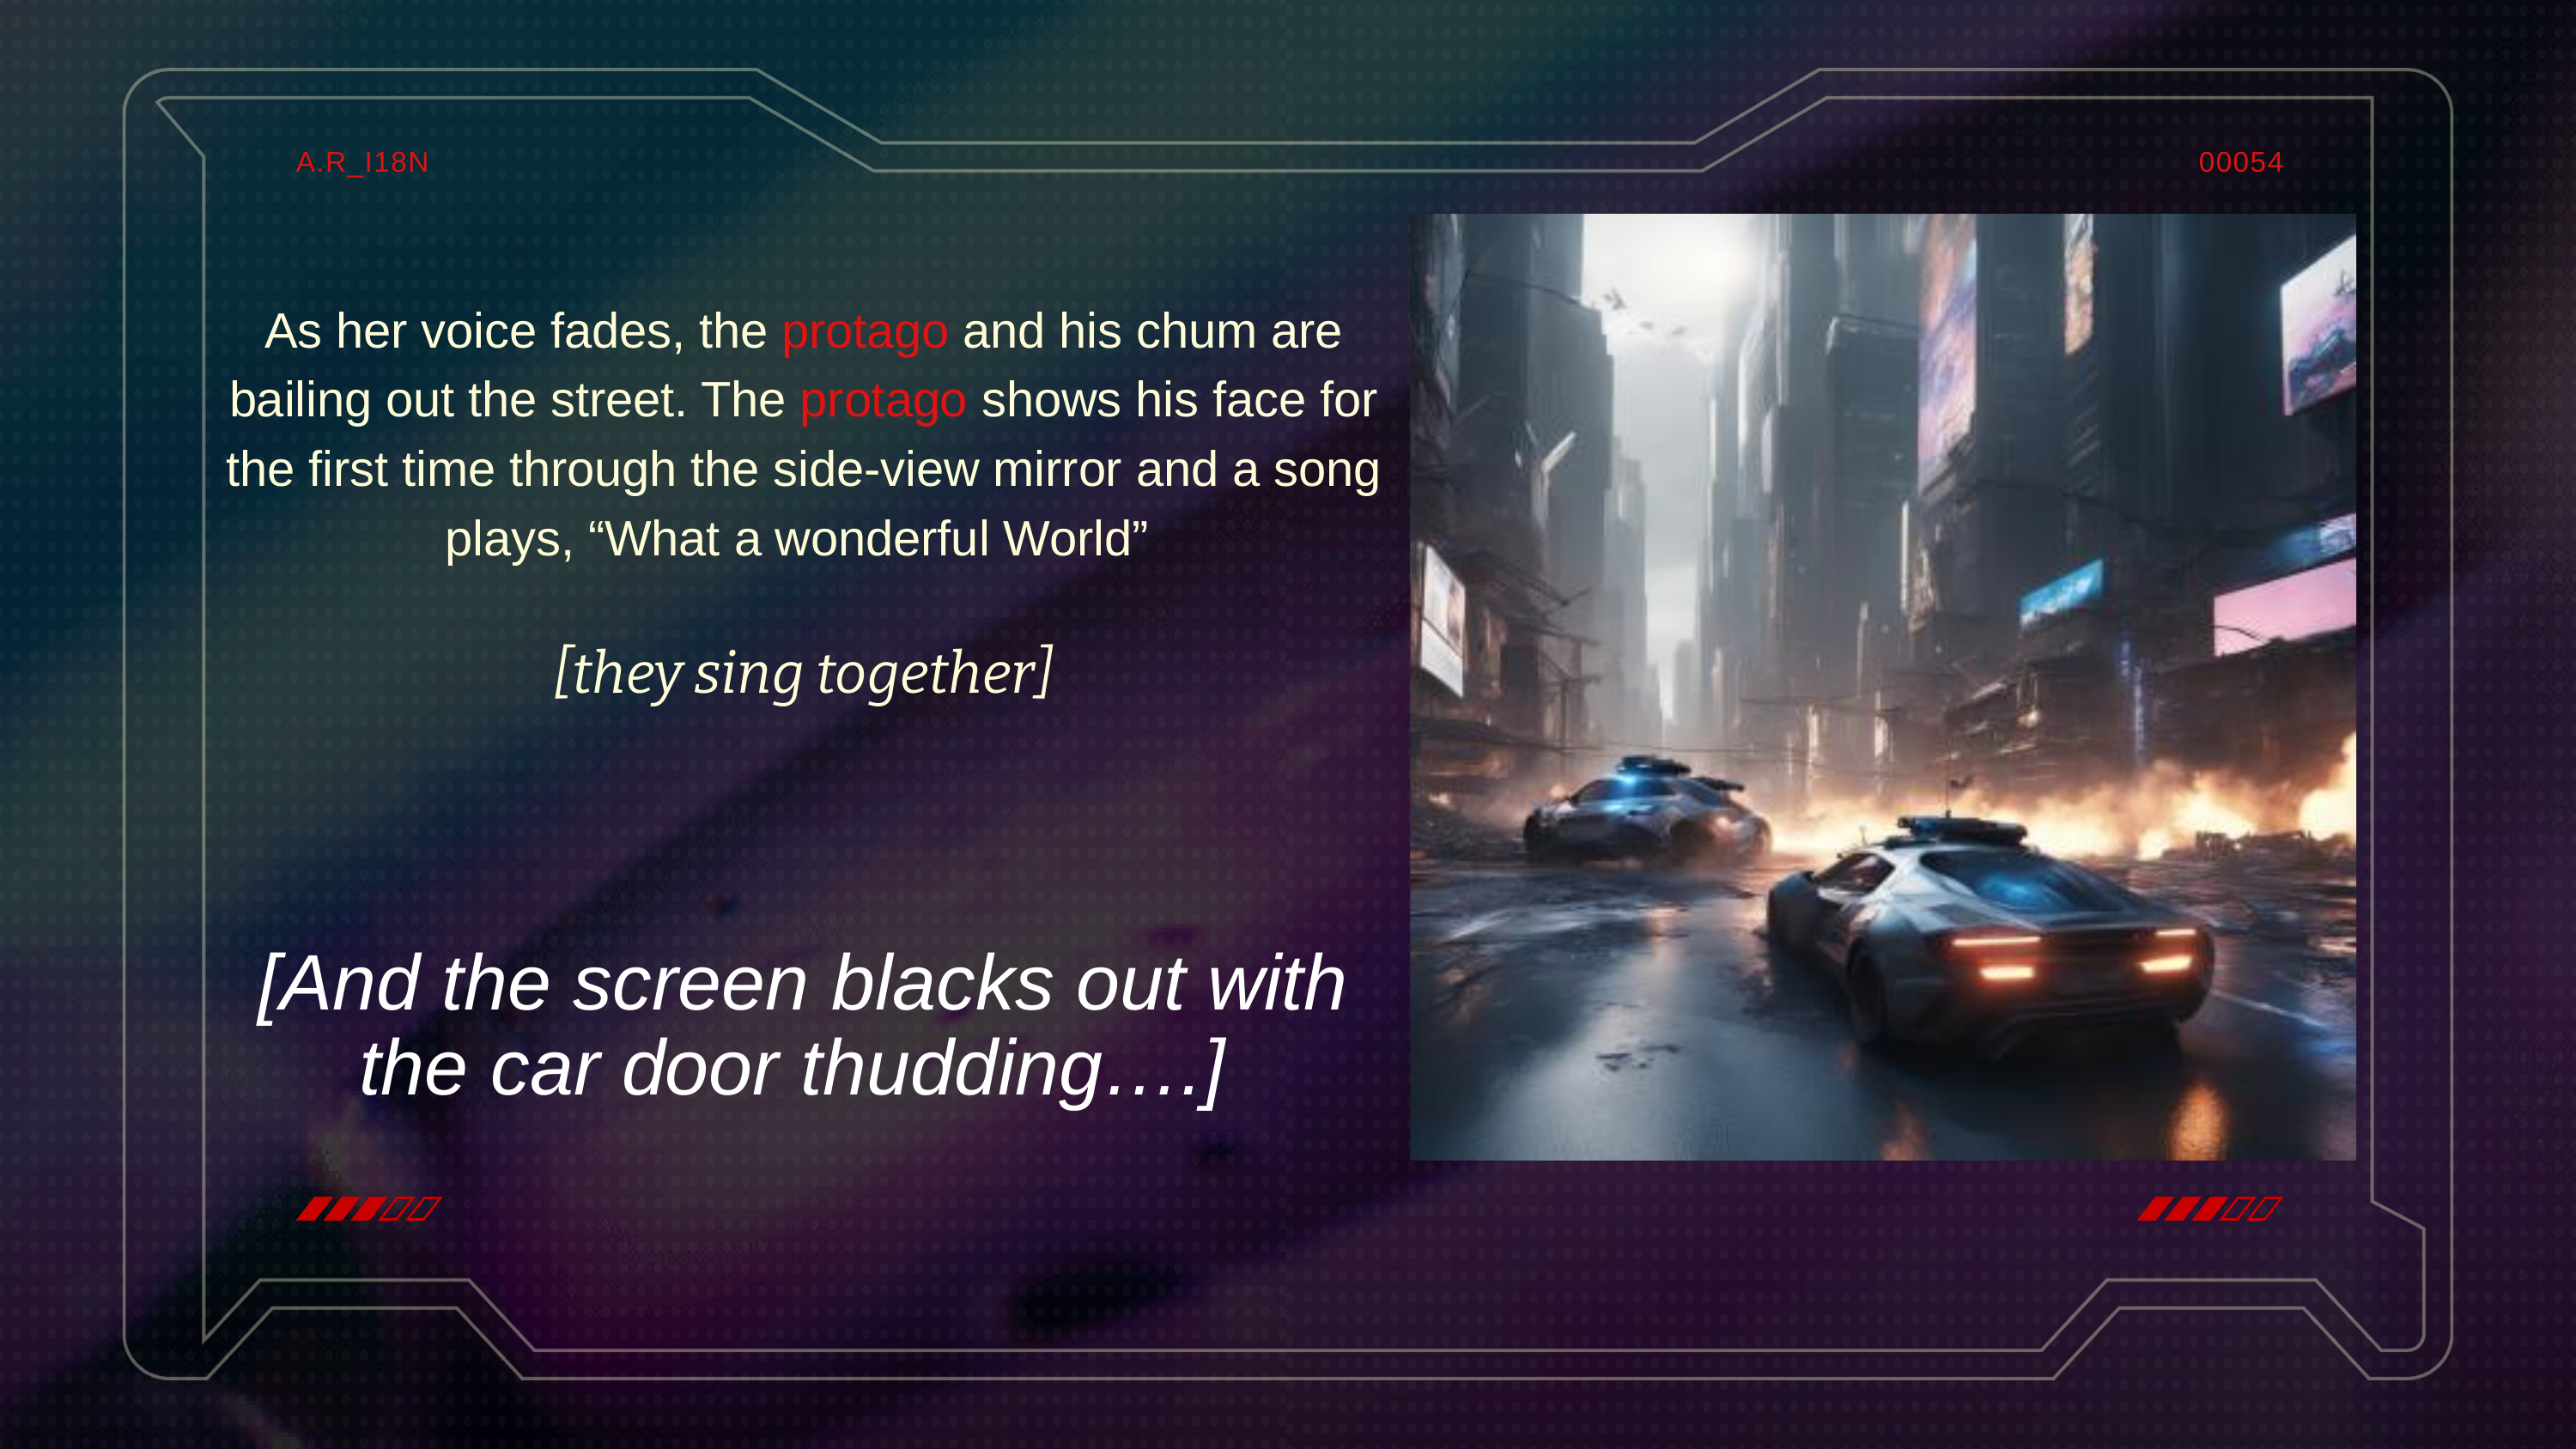

A.R_I18N
00054

As her voice fades, the protago and his chum are bailing out the street. The protago shows his face for the first time through the side-view mirror and a song plays, “What a wonderful World”

[they sing together]
[And the screen blacks out with the car door thudding….]